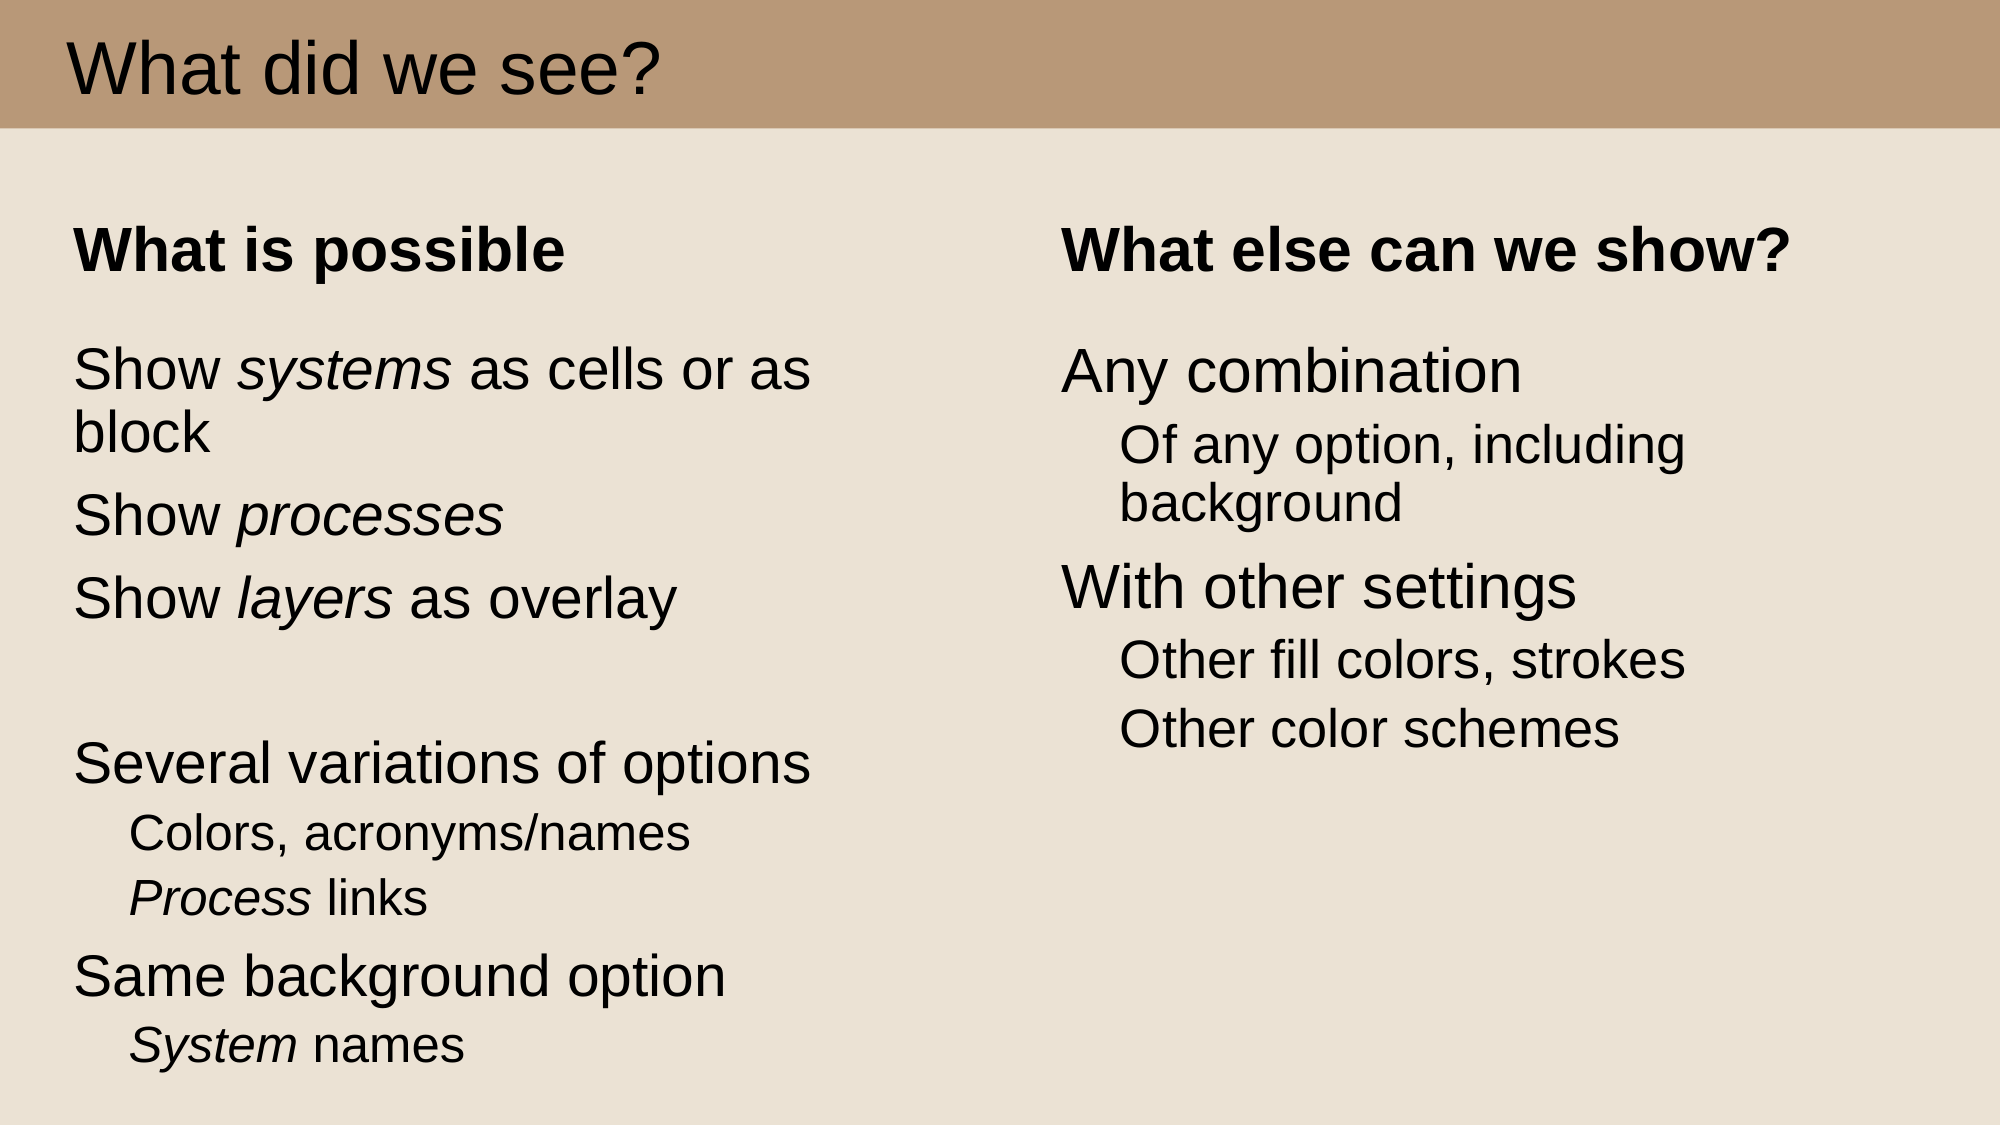

# What did we see?
What is possible
What else can we show?
Any combination
Of any option, including background
With other settings
Other fill colors, strokes
Other color schemes
Show systems as cells or as block
Show processes
Show layers as overlay

Several variations of options
Colors, acronyms/names
Process links
Same background option
System names